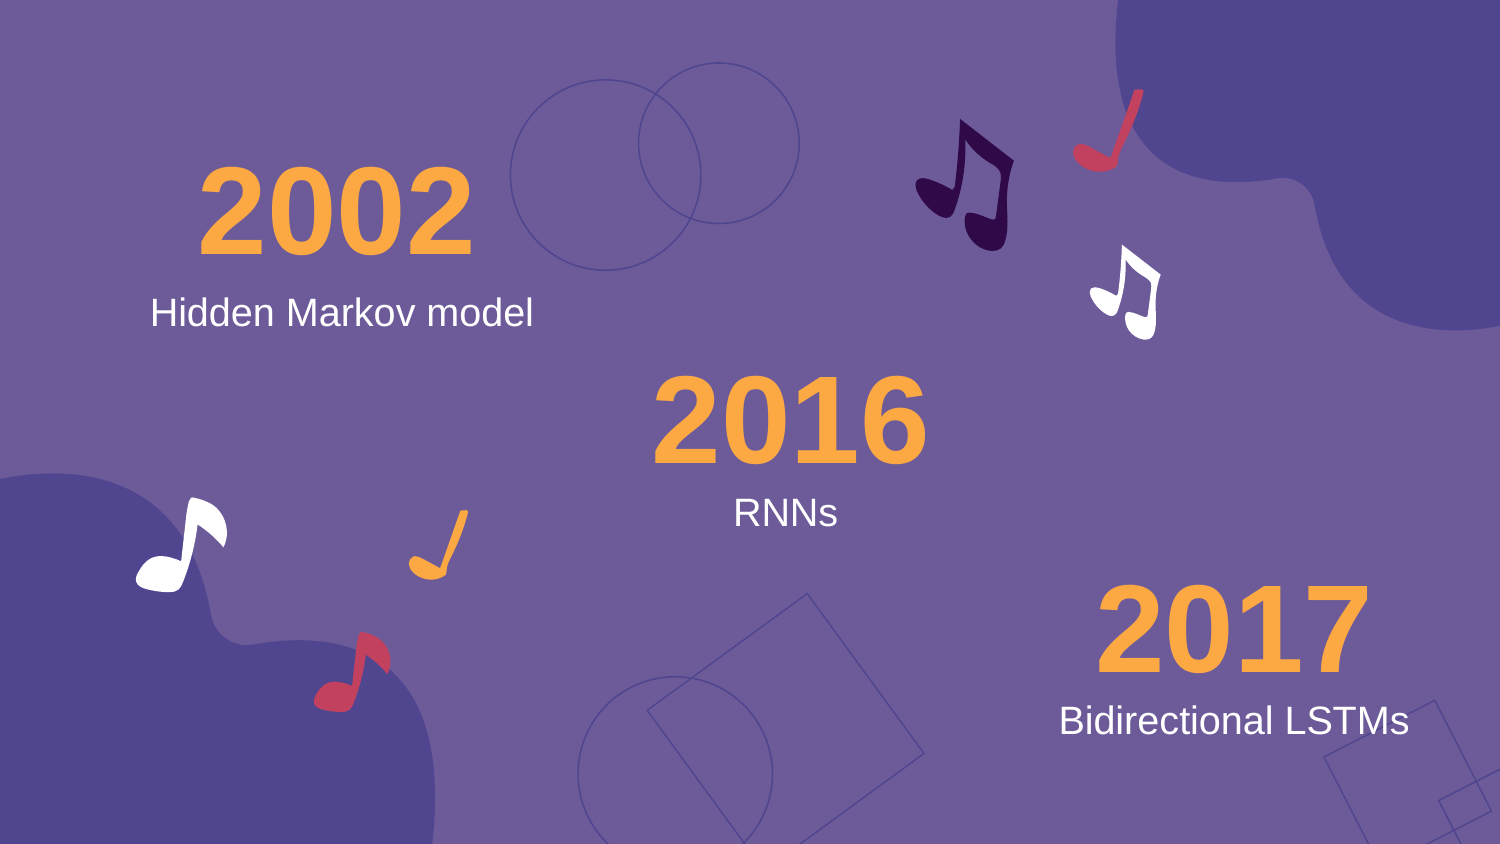

# 2002
Hidden Markov model
2016
RNNs
2017
Bidirectional LSTMs